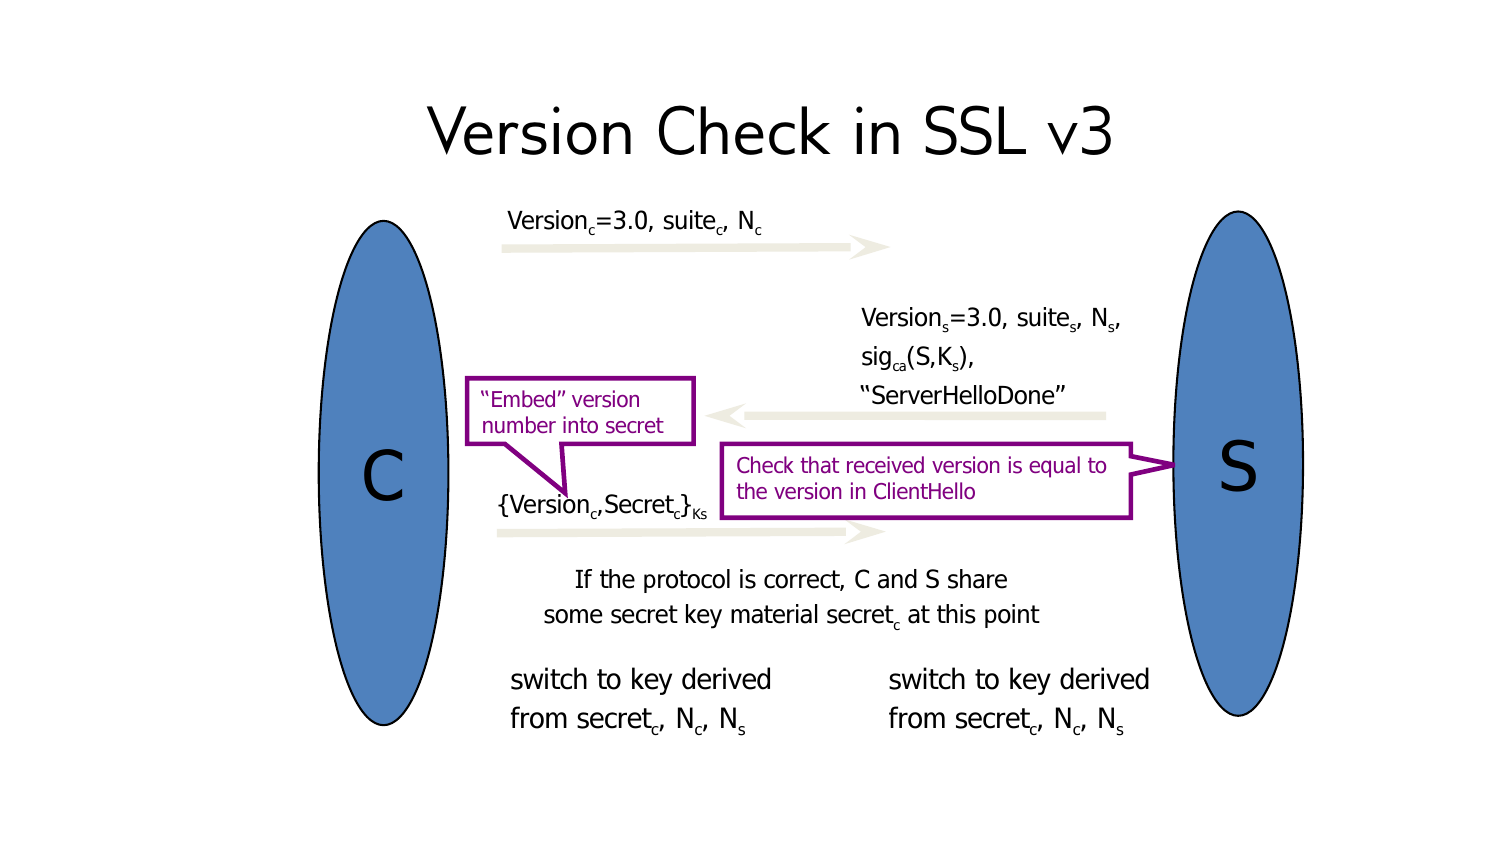

# Version Check in SSL v3
Versionc=3.0, suitec, Nc
S
C

Versions=3.0, suites, Ns,
sigca(S,Ks),
“ServerHelloDone”
“Embed” version number into secret

Check that received version is equal to the version in ClientHello
{Versionc,Secretc}Ks

If the protocol is correct, C and S share
some secret key material secretc at this point
switch to key derived
from secretc, Nc, Ns
switch to key derived
from secretc, Nc, Ns